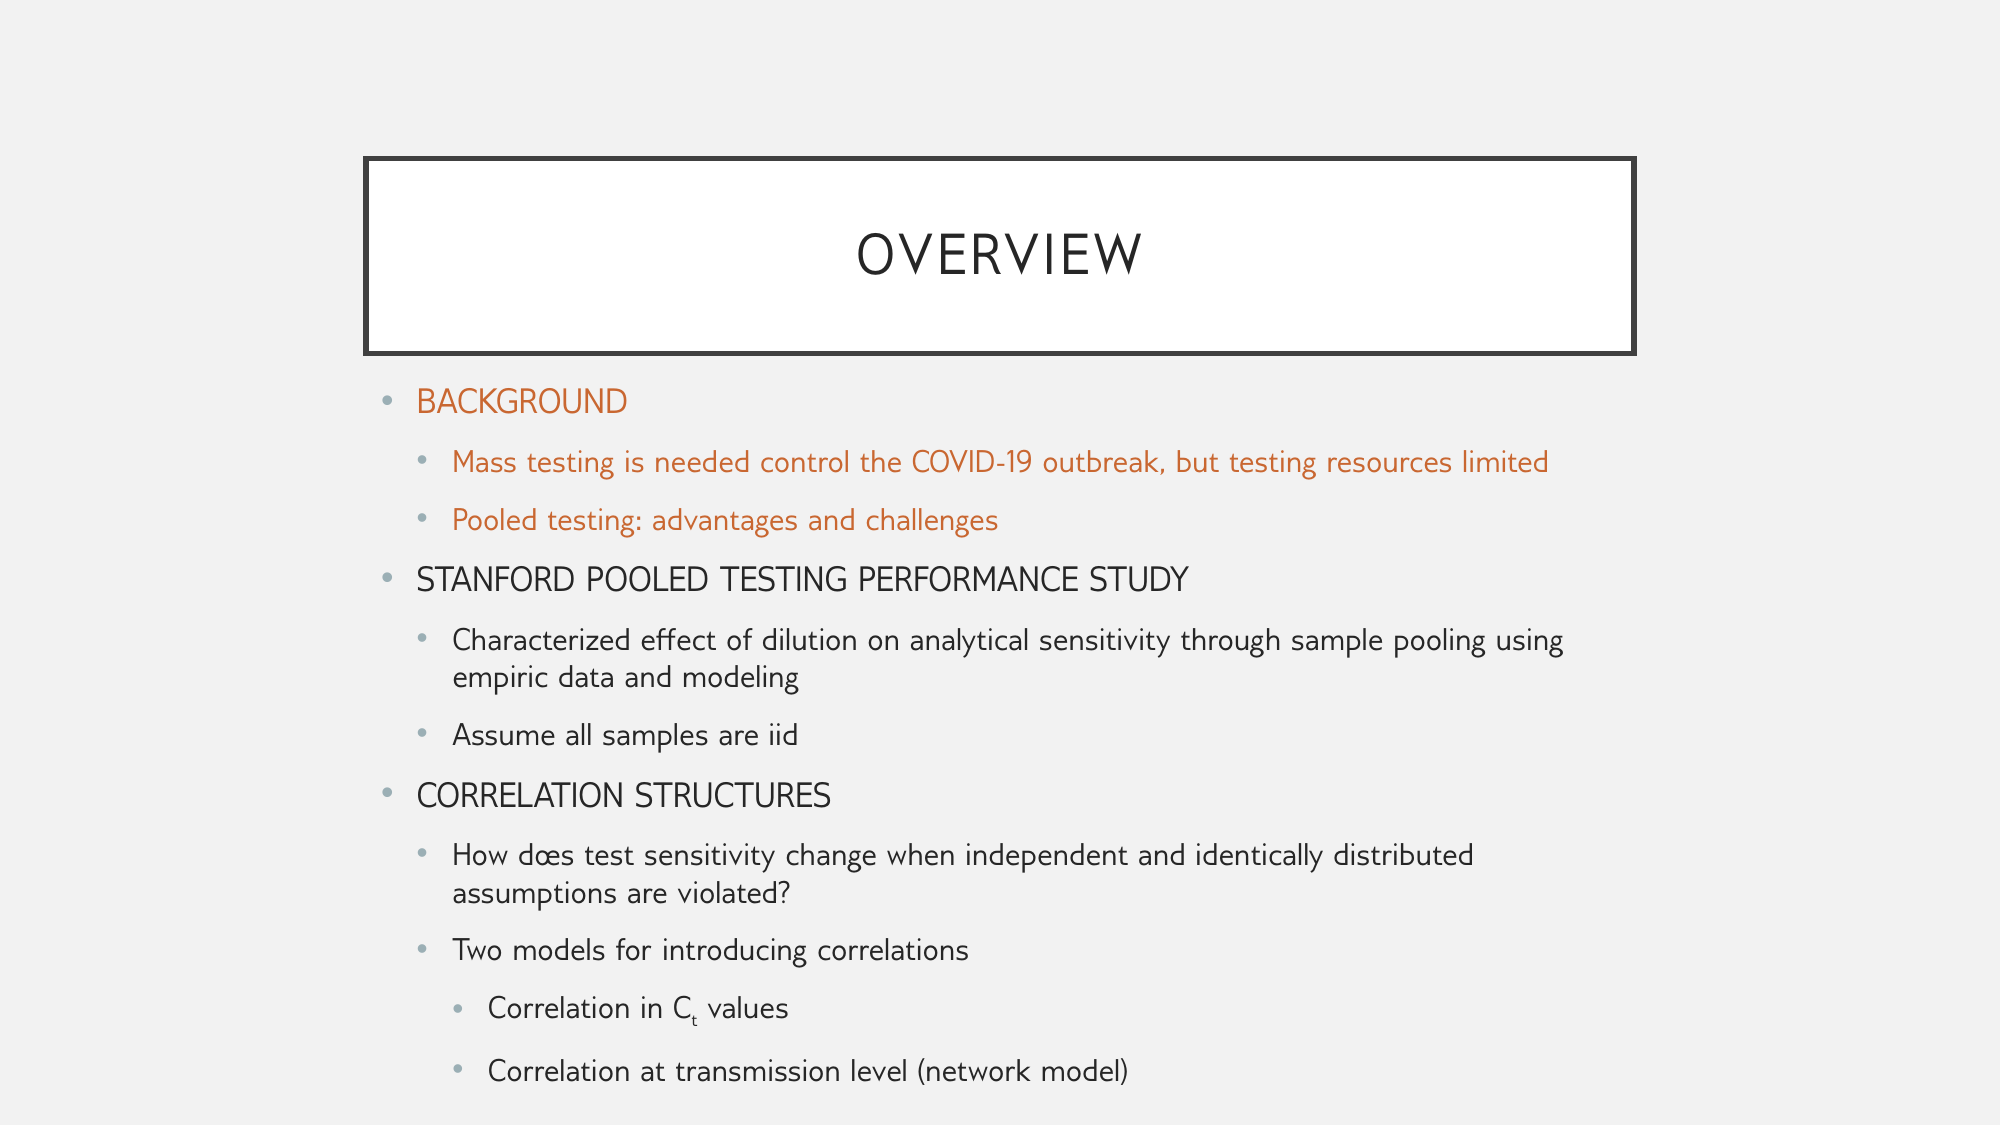

# overview
BACKGROUND
Mass testing is needed control the COVID-19 outbreak, but testing resources limited
Pooled testing: advantages and challenges
STANFORD POOLED TESTING PERFORMANCE STUDY
Characterized effect of dilution on analytical sensitivity through sample pooling using empiric data and modeling
Assume all samples are iid
CORRELATION STRUCTURES
How does test sensitivity change when independent and identically distributed assumptions are violated?
Two models for introducing correlations
Correlation in Ct values
Correlation at transmission level (network model)